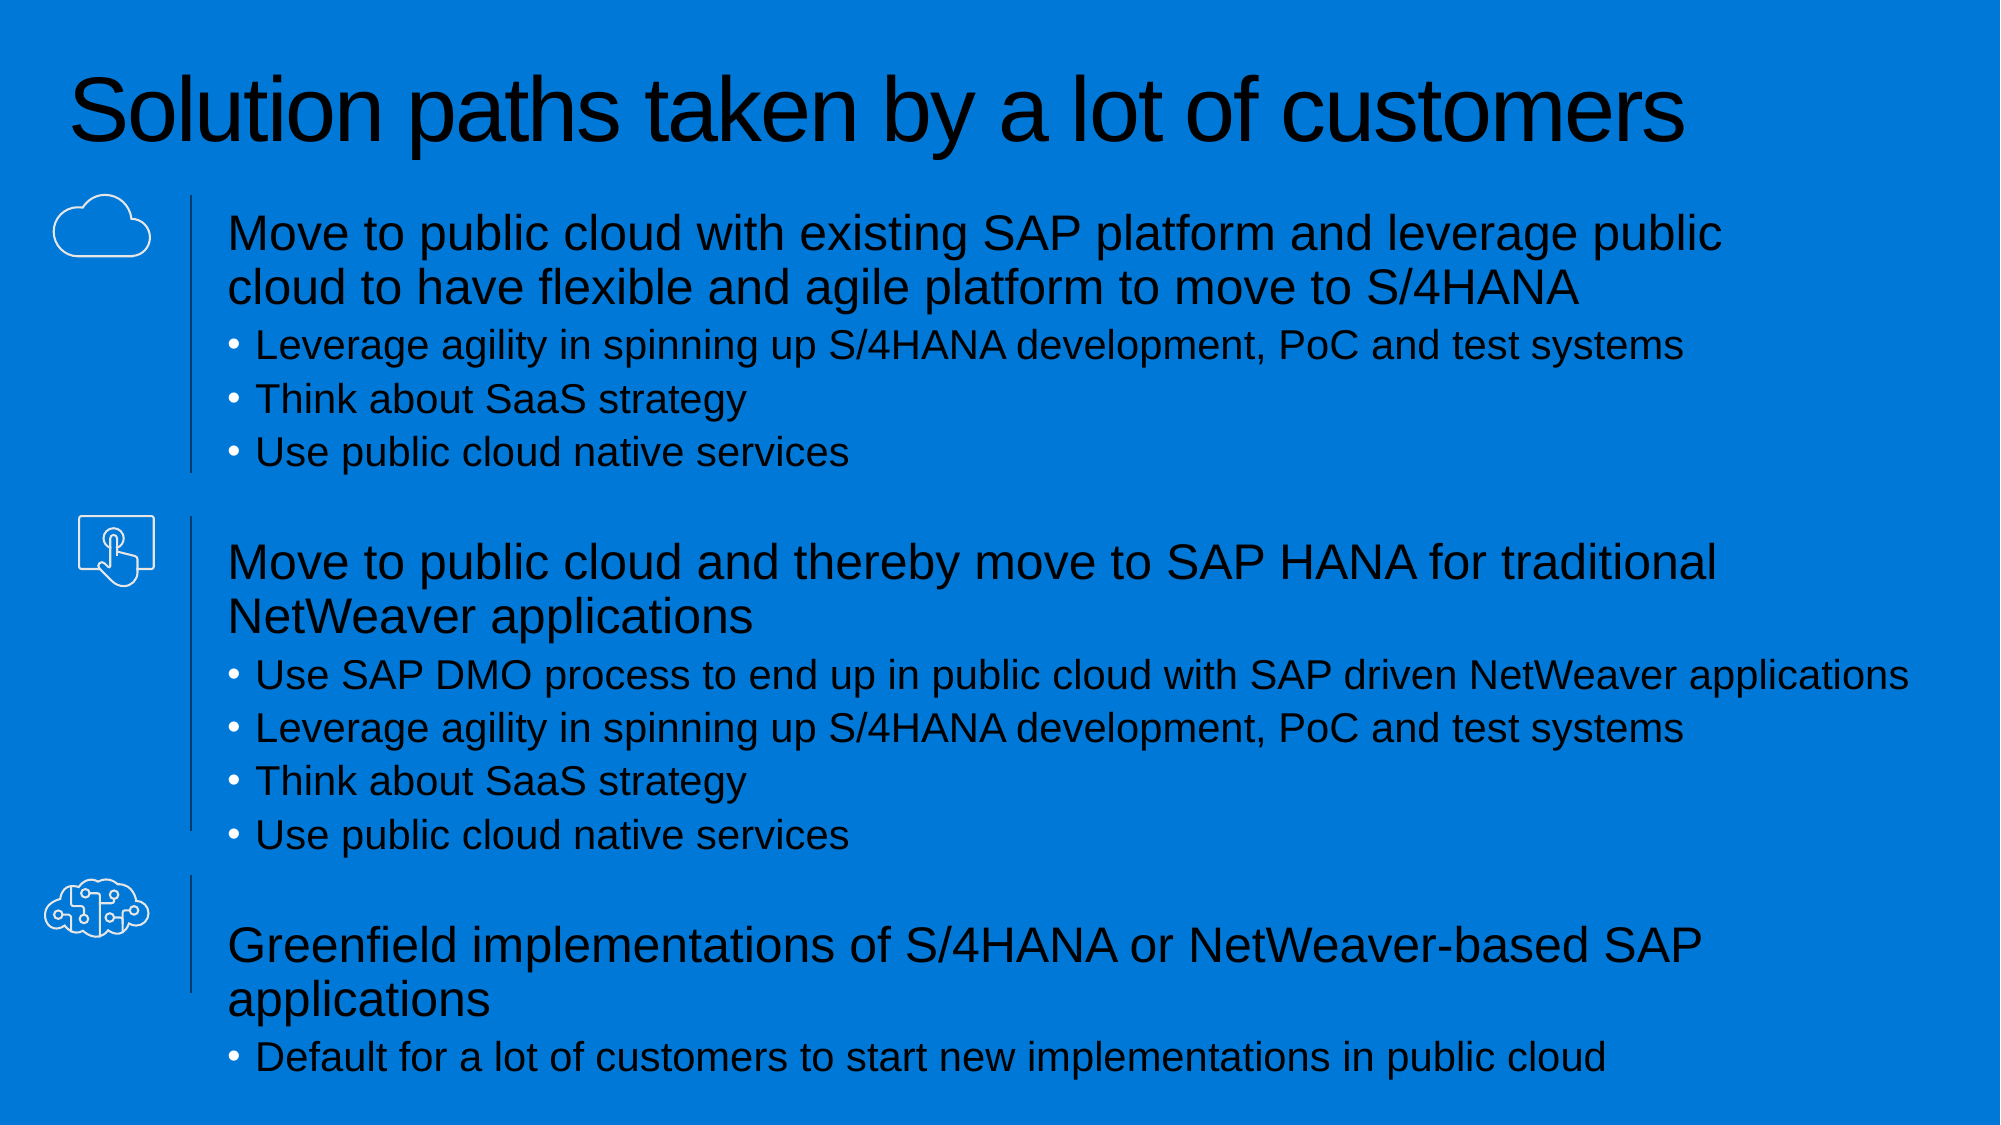

# Solution paths taken by a lot of customers
Move to public cloud with existing SAP platform and leverage public
cloud to have flexible and agile platform to move to S/4HANA
Leverage agility in spinning up S/4HANA development, PoC and test systems
Think about SaaS strategy
Use public cloud native services
Move to public cloud and thereby move to SAP HANA for traditional
NetWeaver applications
Use SAP DMO process to end up in public cloud with SAP driven NetWeaver applications
Leverage agility in spinning up S/4HANA development, PoC and test systems
Think about SaaS strategy
Use public cloud native services
Greenfield implementations of S/4HANA or NetWeaver-based SAP applications
Default for a lot of customers to start new implementations in public cloud